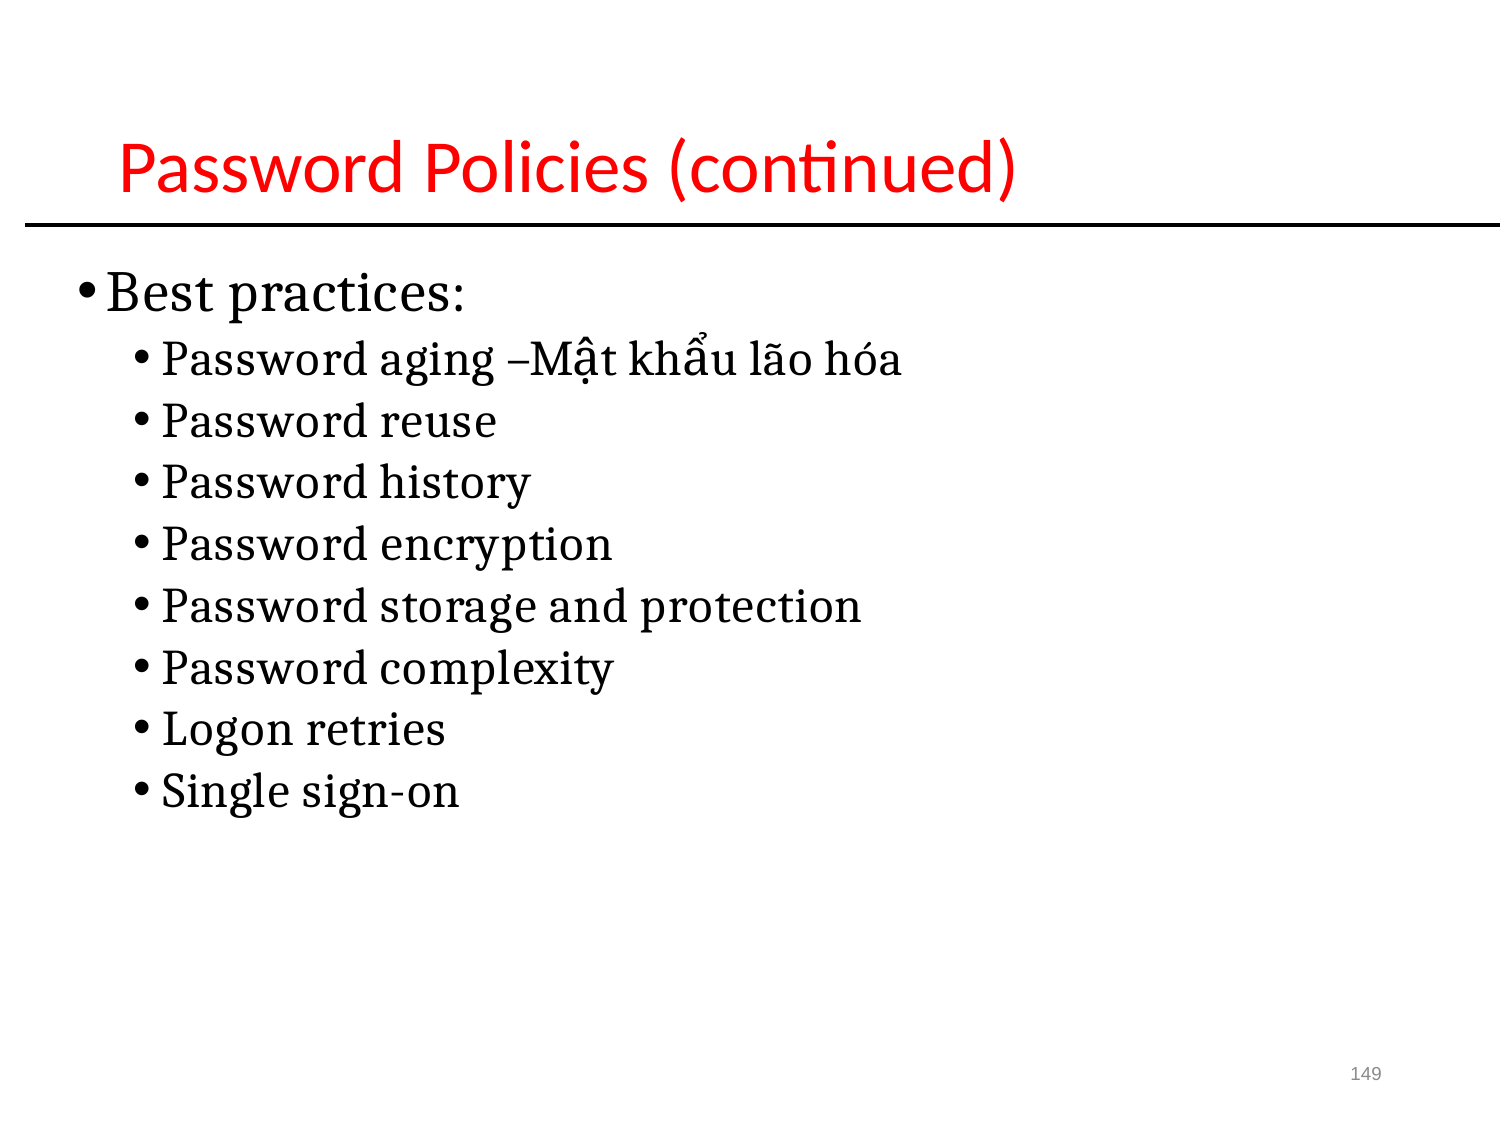

# Password Policies (continued)
Best practices:
Password aging –Mật khẩu lão hóa
Password reuse
Password history
Password encryption
Password storage and protection
Password complexity
Logon retries
Single sign-on

149